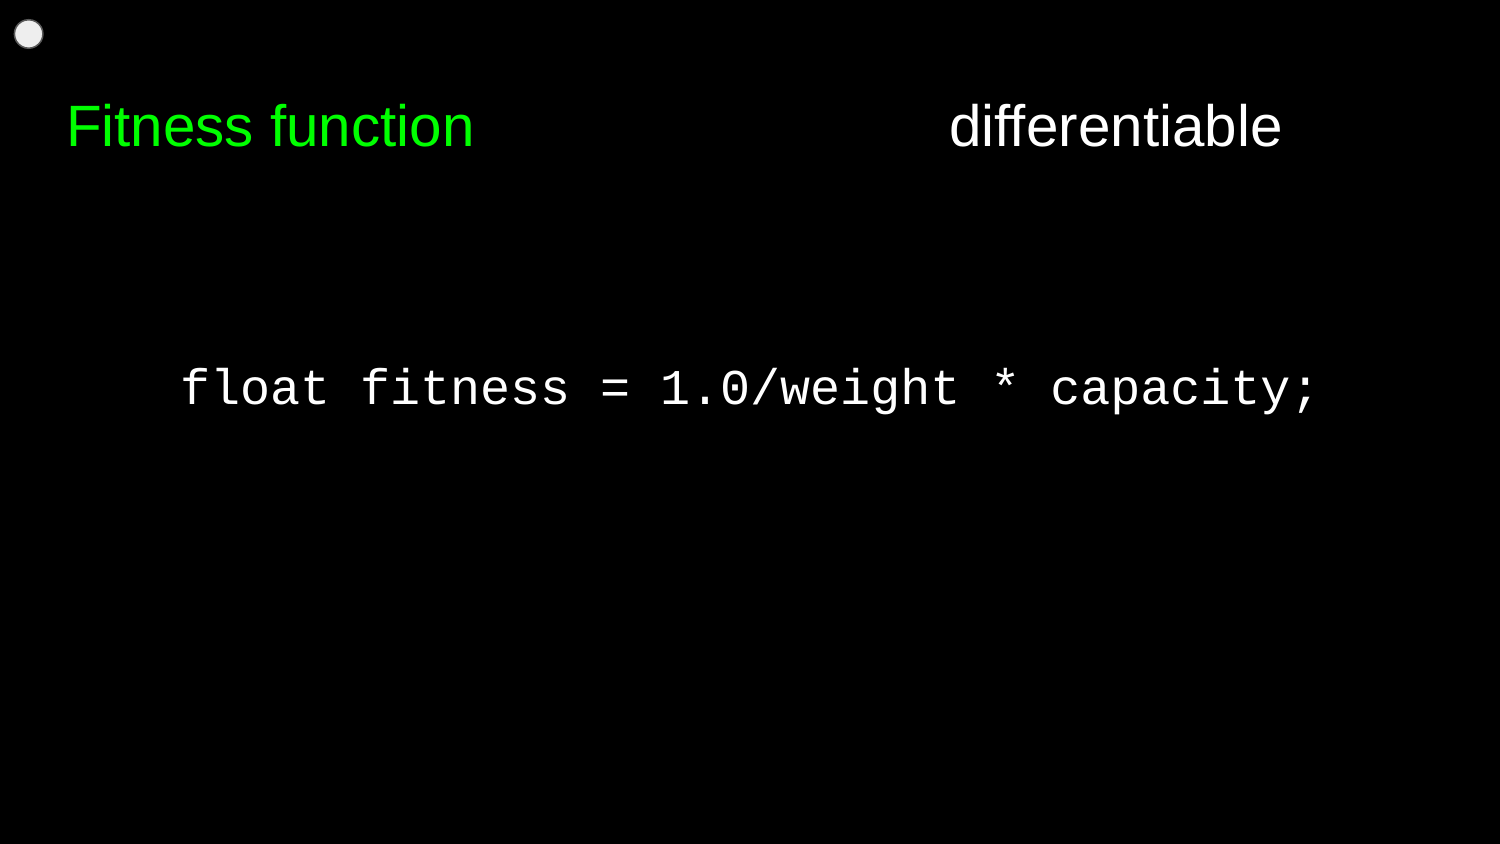

# Fitness function
differentiable

float fitness = 1.0/weight * capacity;